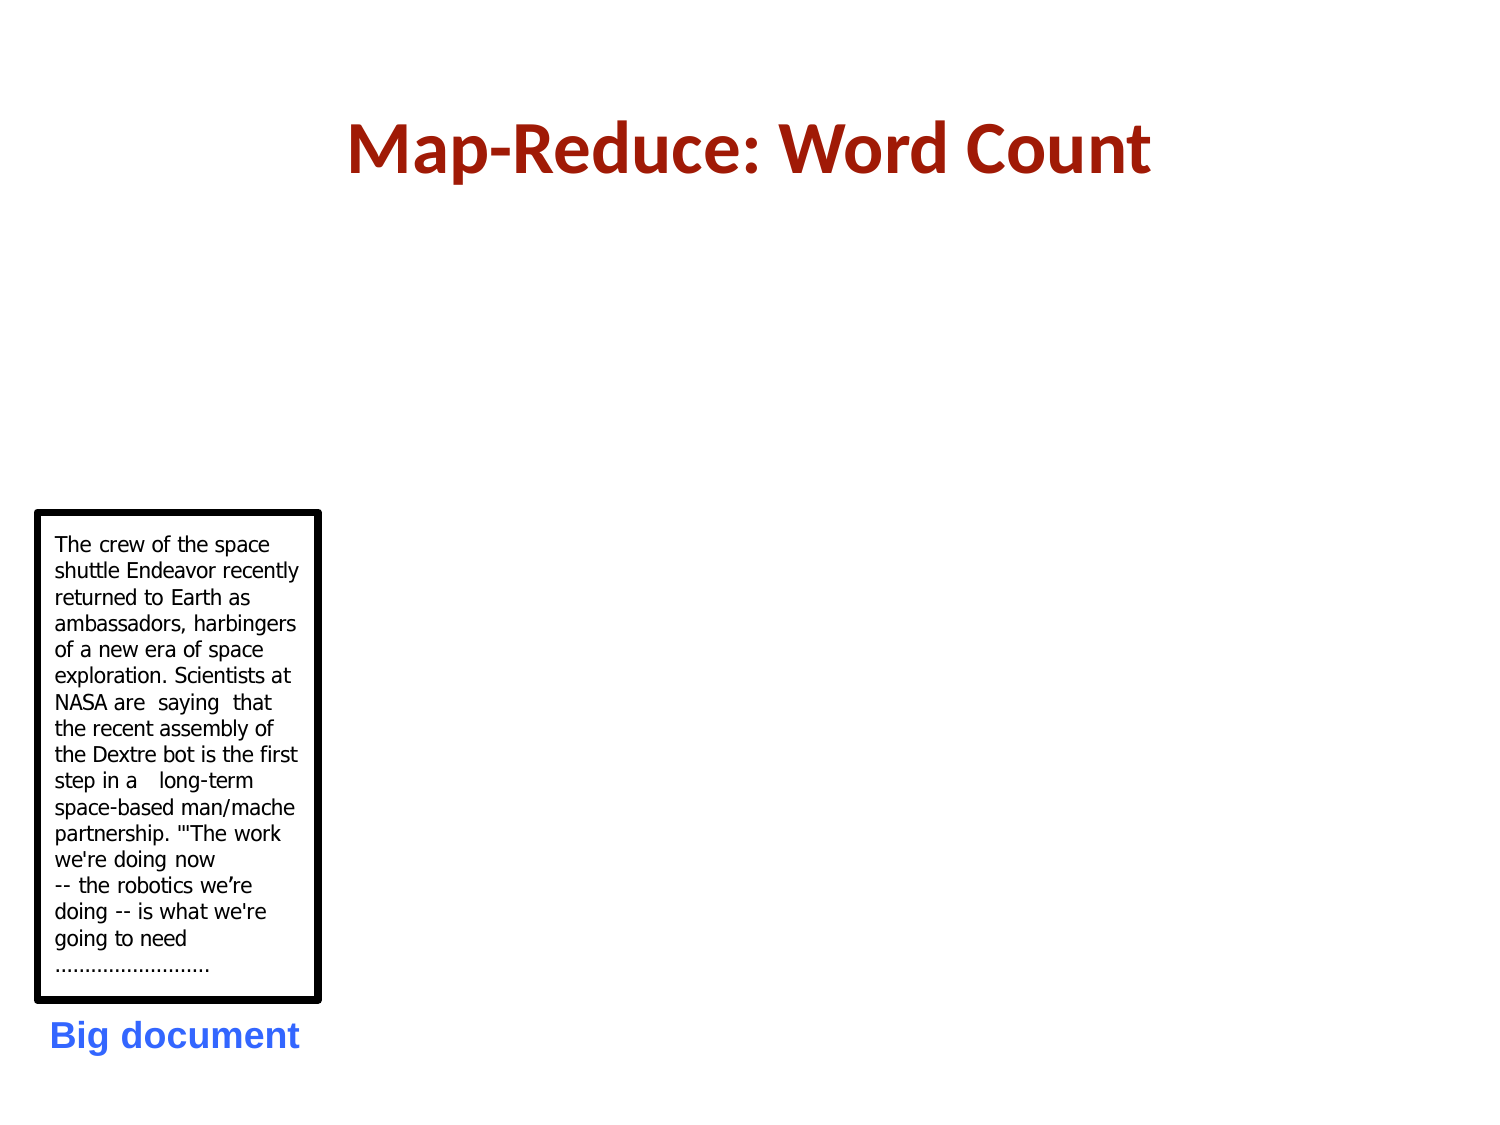

# Map-Reduce: Word Count

The crew of the space shuttle Endeavor recently returned to Earth as ambassadors, harbingers of a new era of space exploration. Scientists at NASA are  saying  that the recent assembly of the Dextre bot is the first step in a   long-term space-based man/mache partnership. '"The work we're doing now
-- the robotics we’re doing -- is what we're going to need ……………………..
Big document